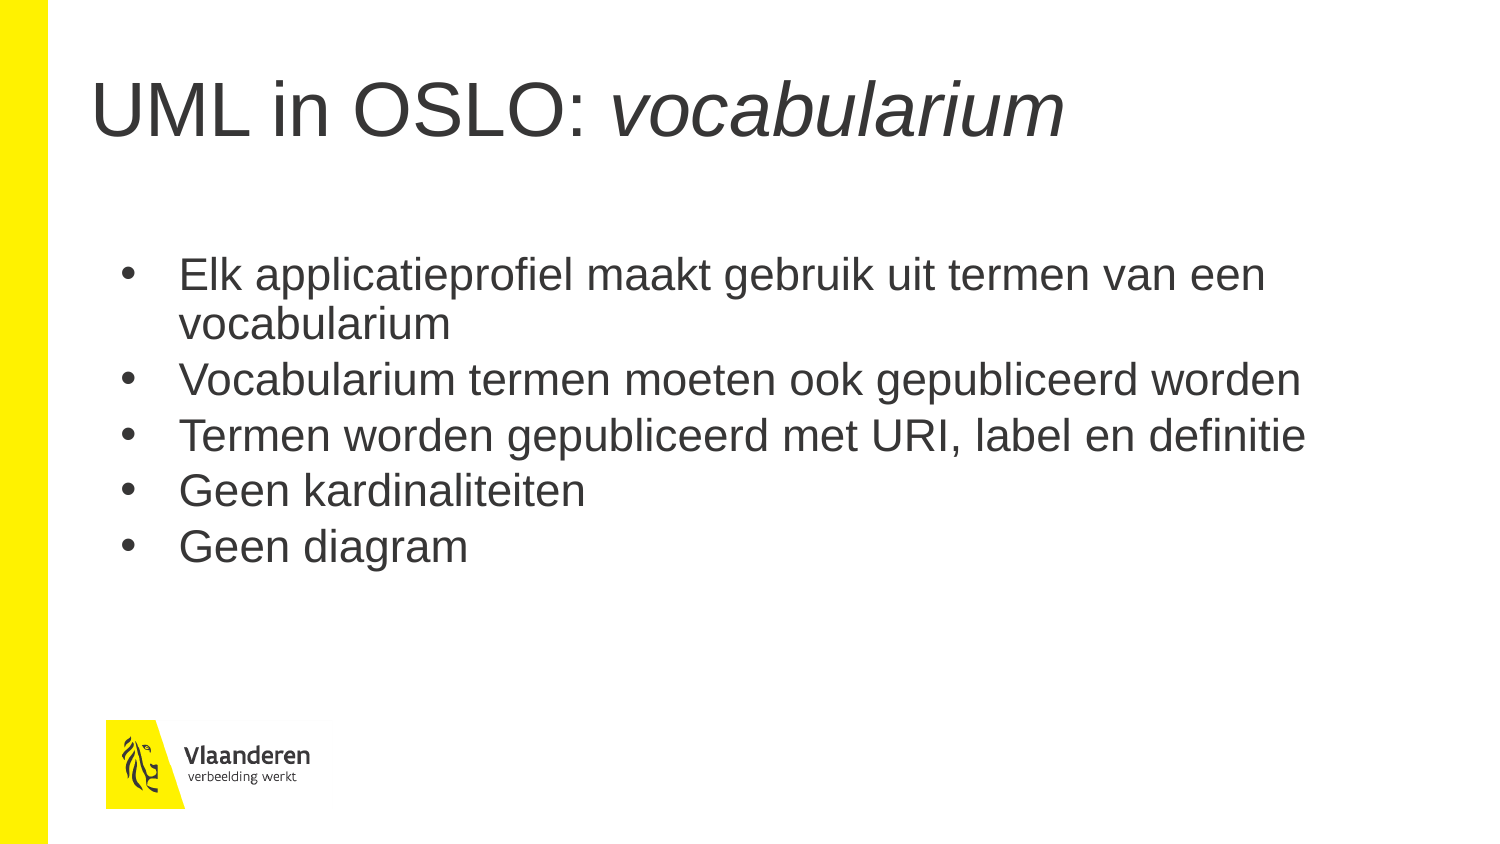

# UML in OSLO: vocabularium
Elk applicatieprofiel maakt gebruik uit termen van een vocabularium
Vocabularium termen moeten ook gepubliceerd worden
Termen worden gepubliceerd met URI, label en definitie
Geen kardinaliteiten
Geen diagram